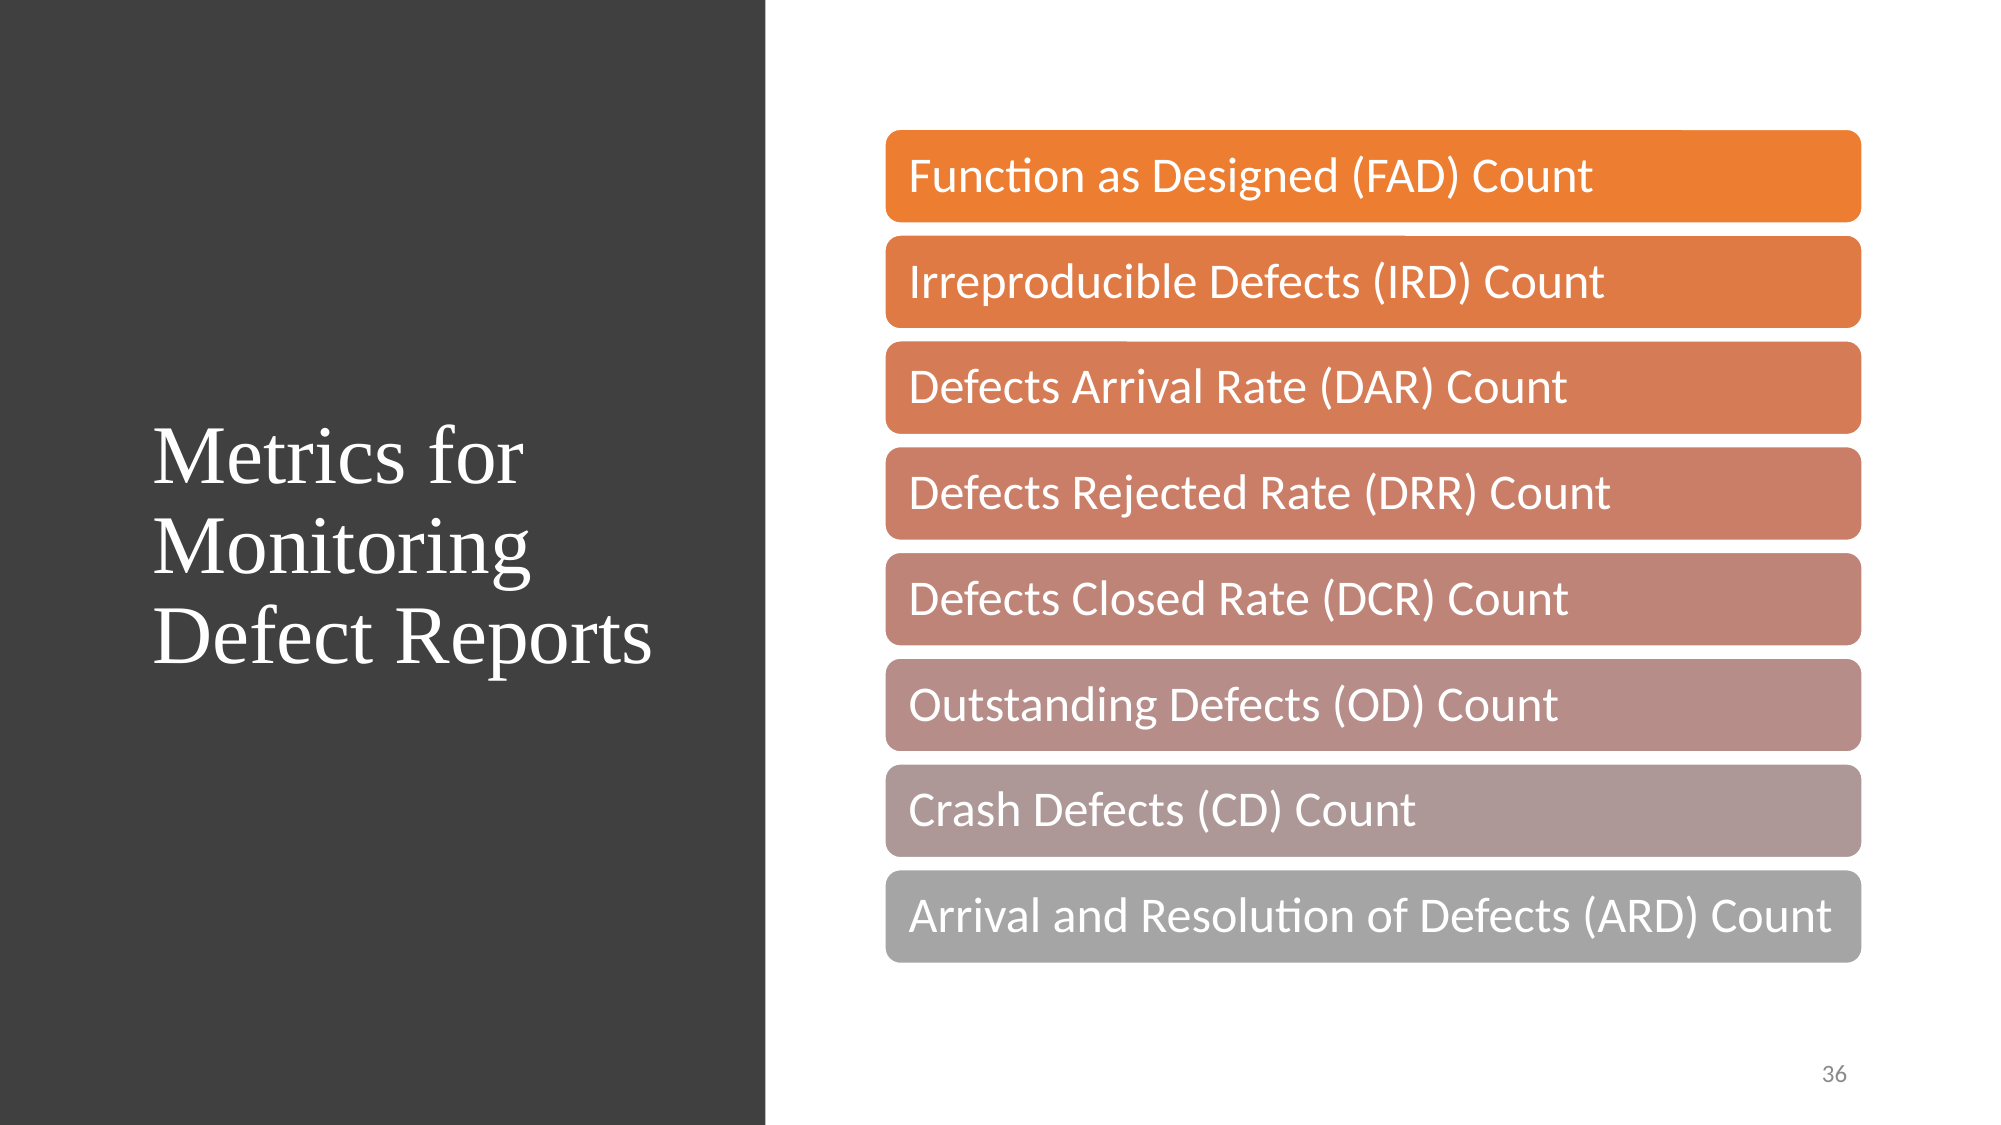

Function as Designed (FAD) Count
Irreproducible Defects (IRD) Count
Defects Arrival Rate (DAR) Count
Defects Rejected Rate (DRR) Count
Defects Closed Rate (DCR) Count
Outstanding Defects (OD) Count
Crash Defects (CD) Count
Arrival and Resolution of Defects (ARD) Count
# Metrics for Monitoring Defect Reports
36